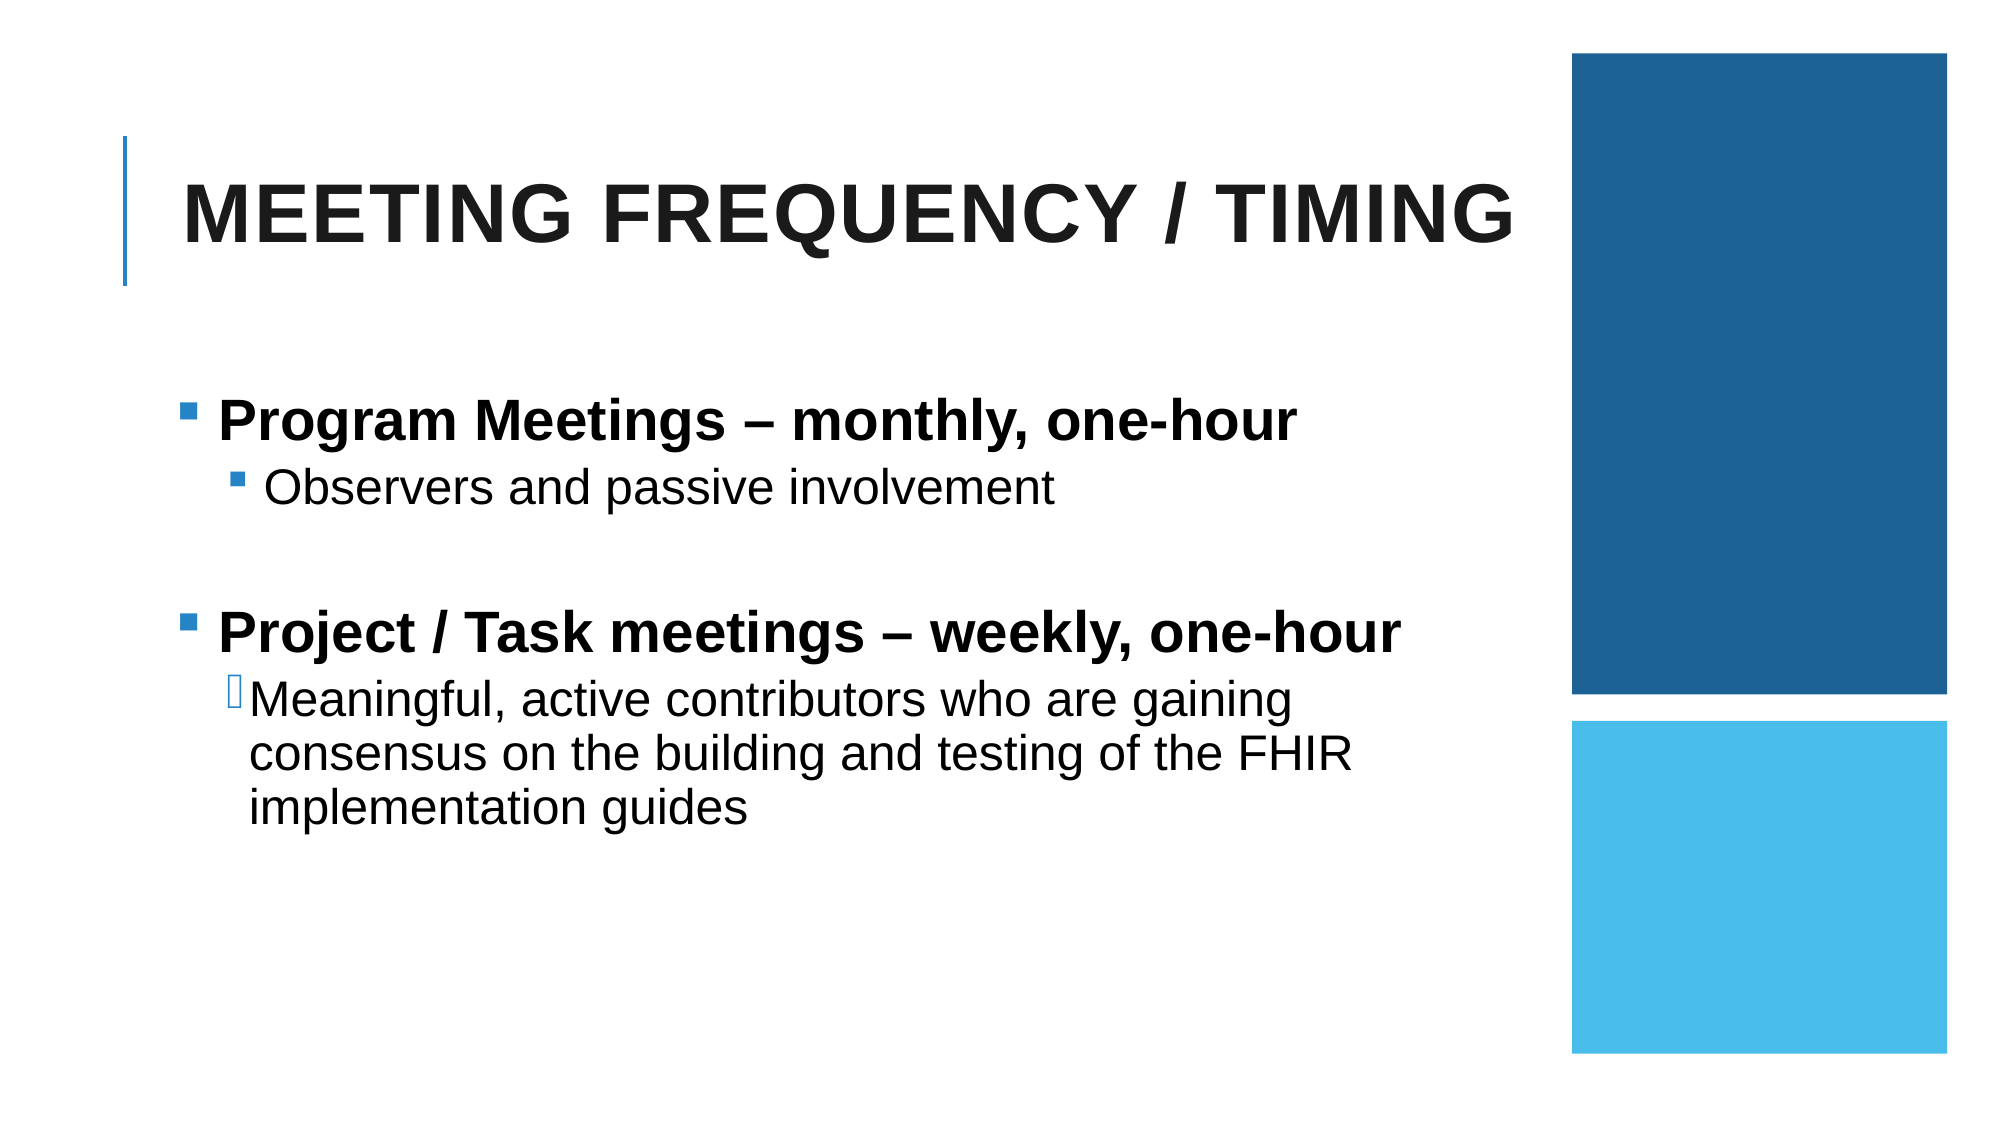

# Meeting frequency / timing
 Program Meetings – monthly, one-hour
 Observers and passive involvement

 Project / Task meetings – weekly, one-hour
Meaningful, active contributors who are gaining consensus on the building and testing of the FHIR implementation guides